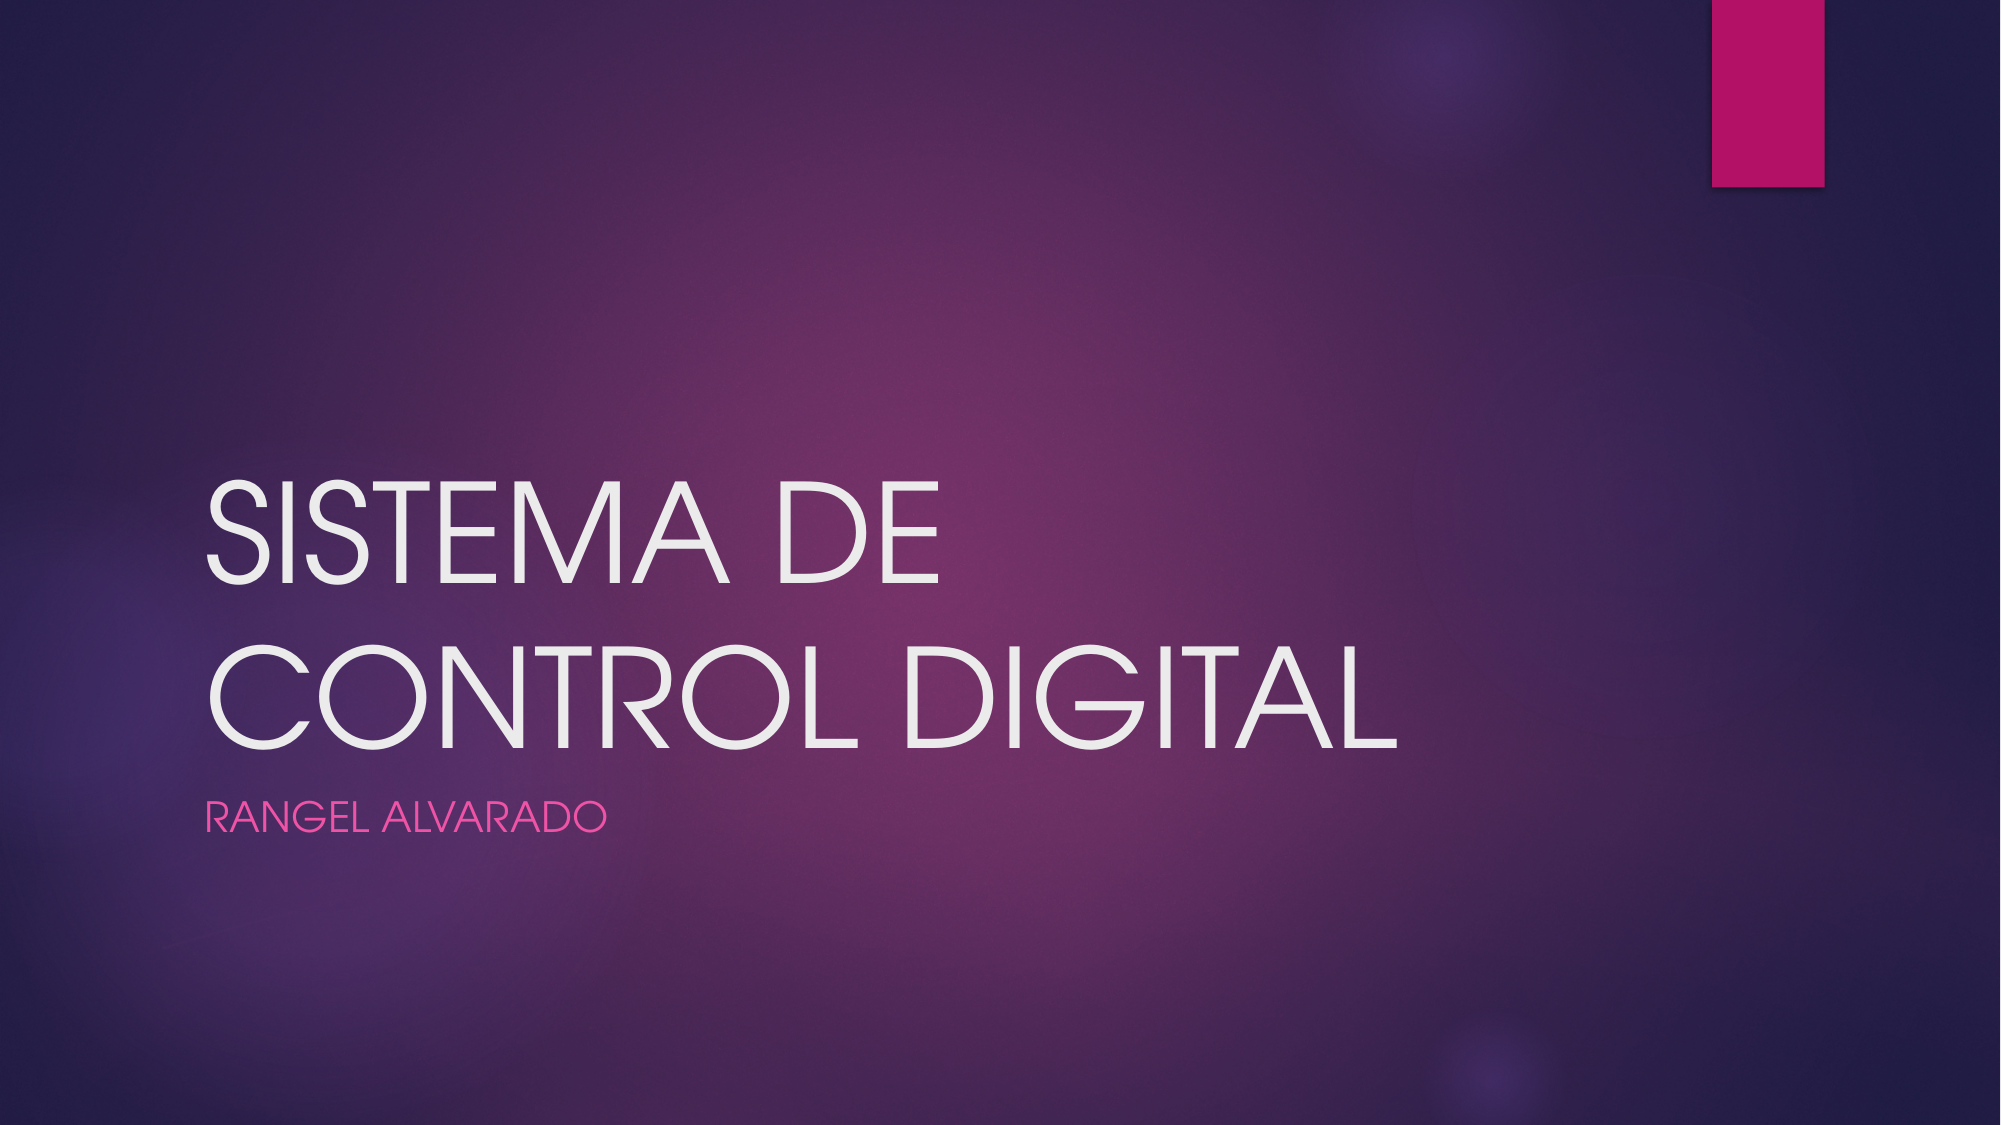

# SISTEMA DE CONTROL DIGITAL
RANGEL ALVARADO